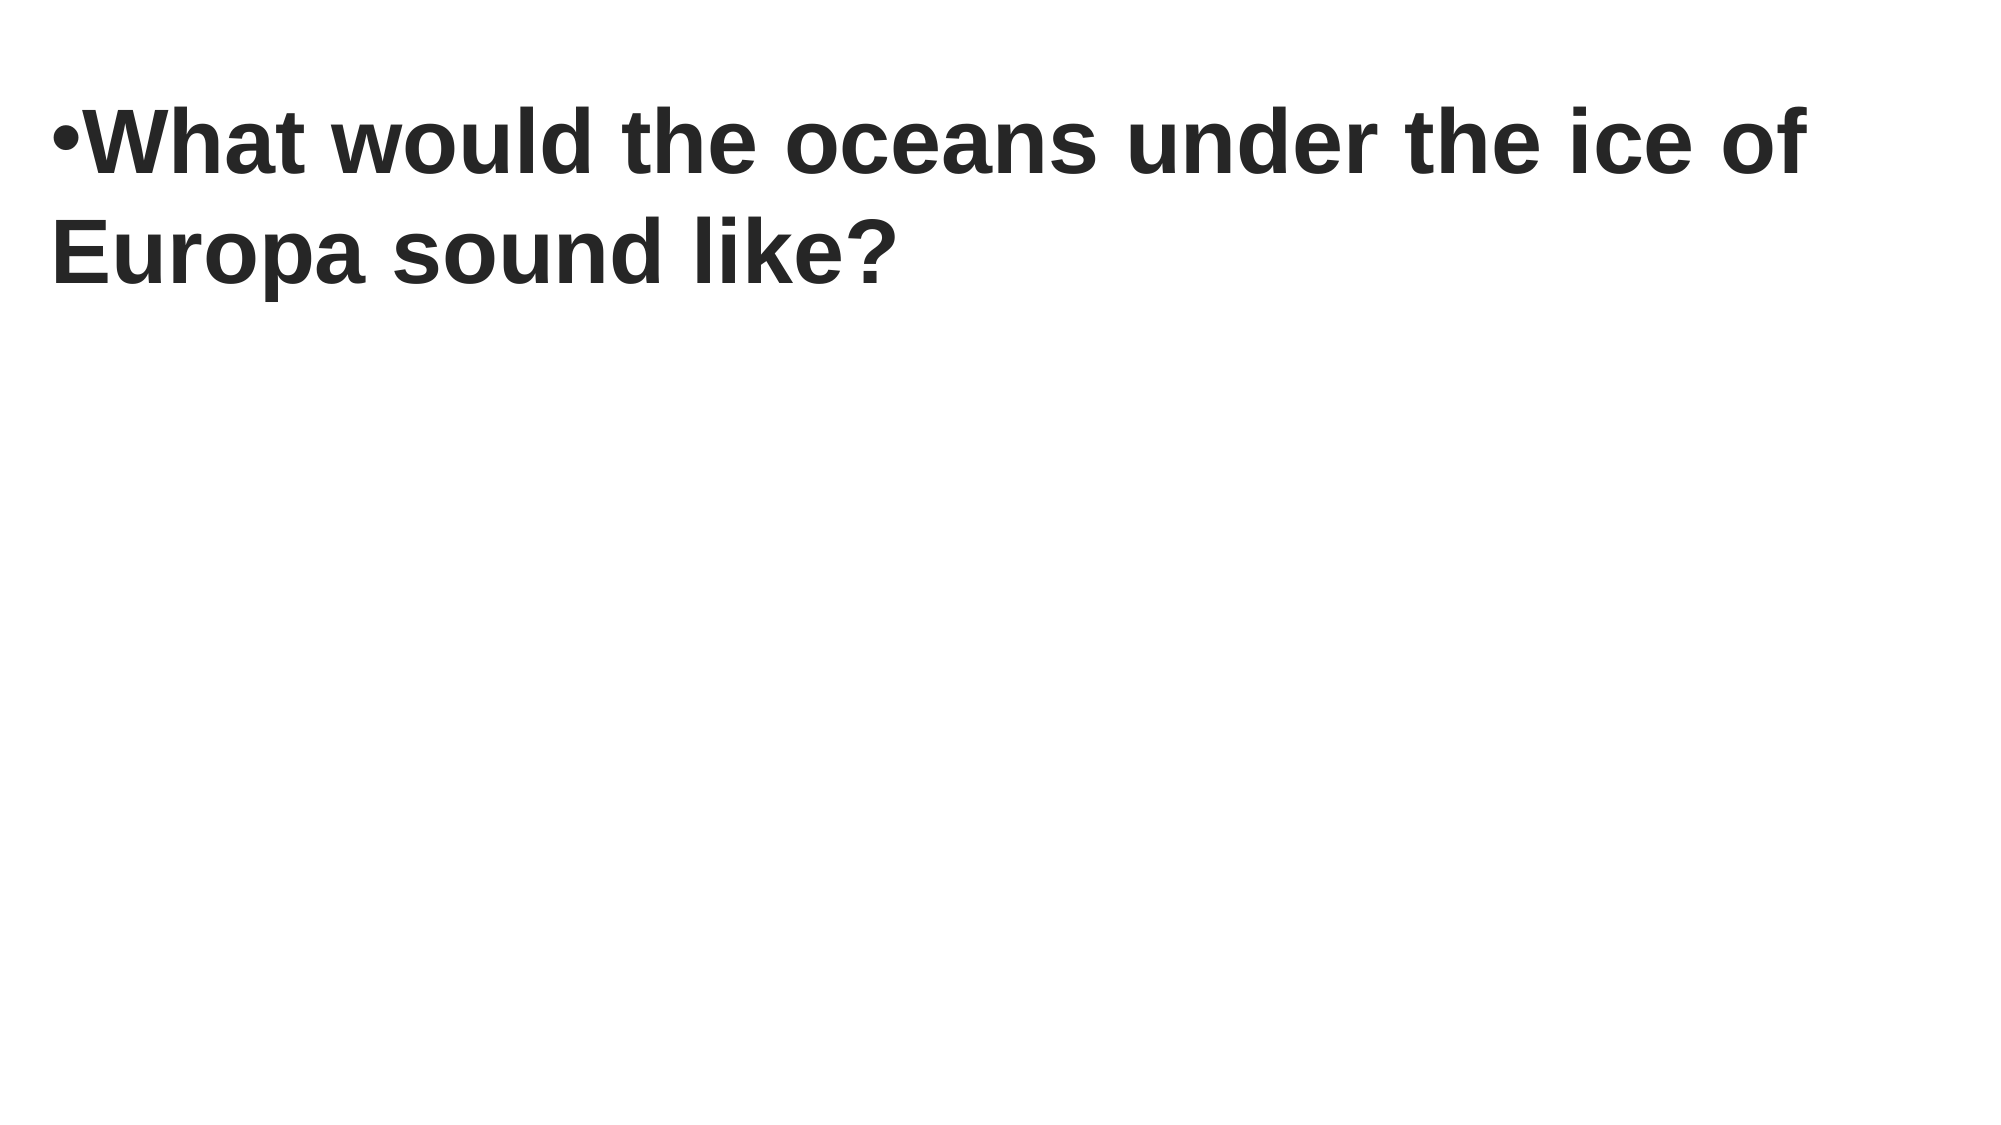

What would the oceans under the ice of Europa sound like?
who use the ultrasonic or infrasonic band